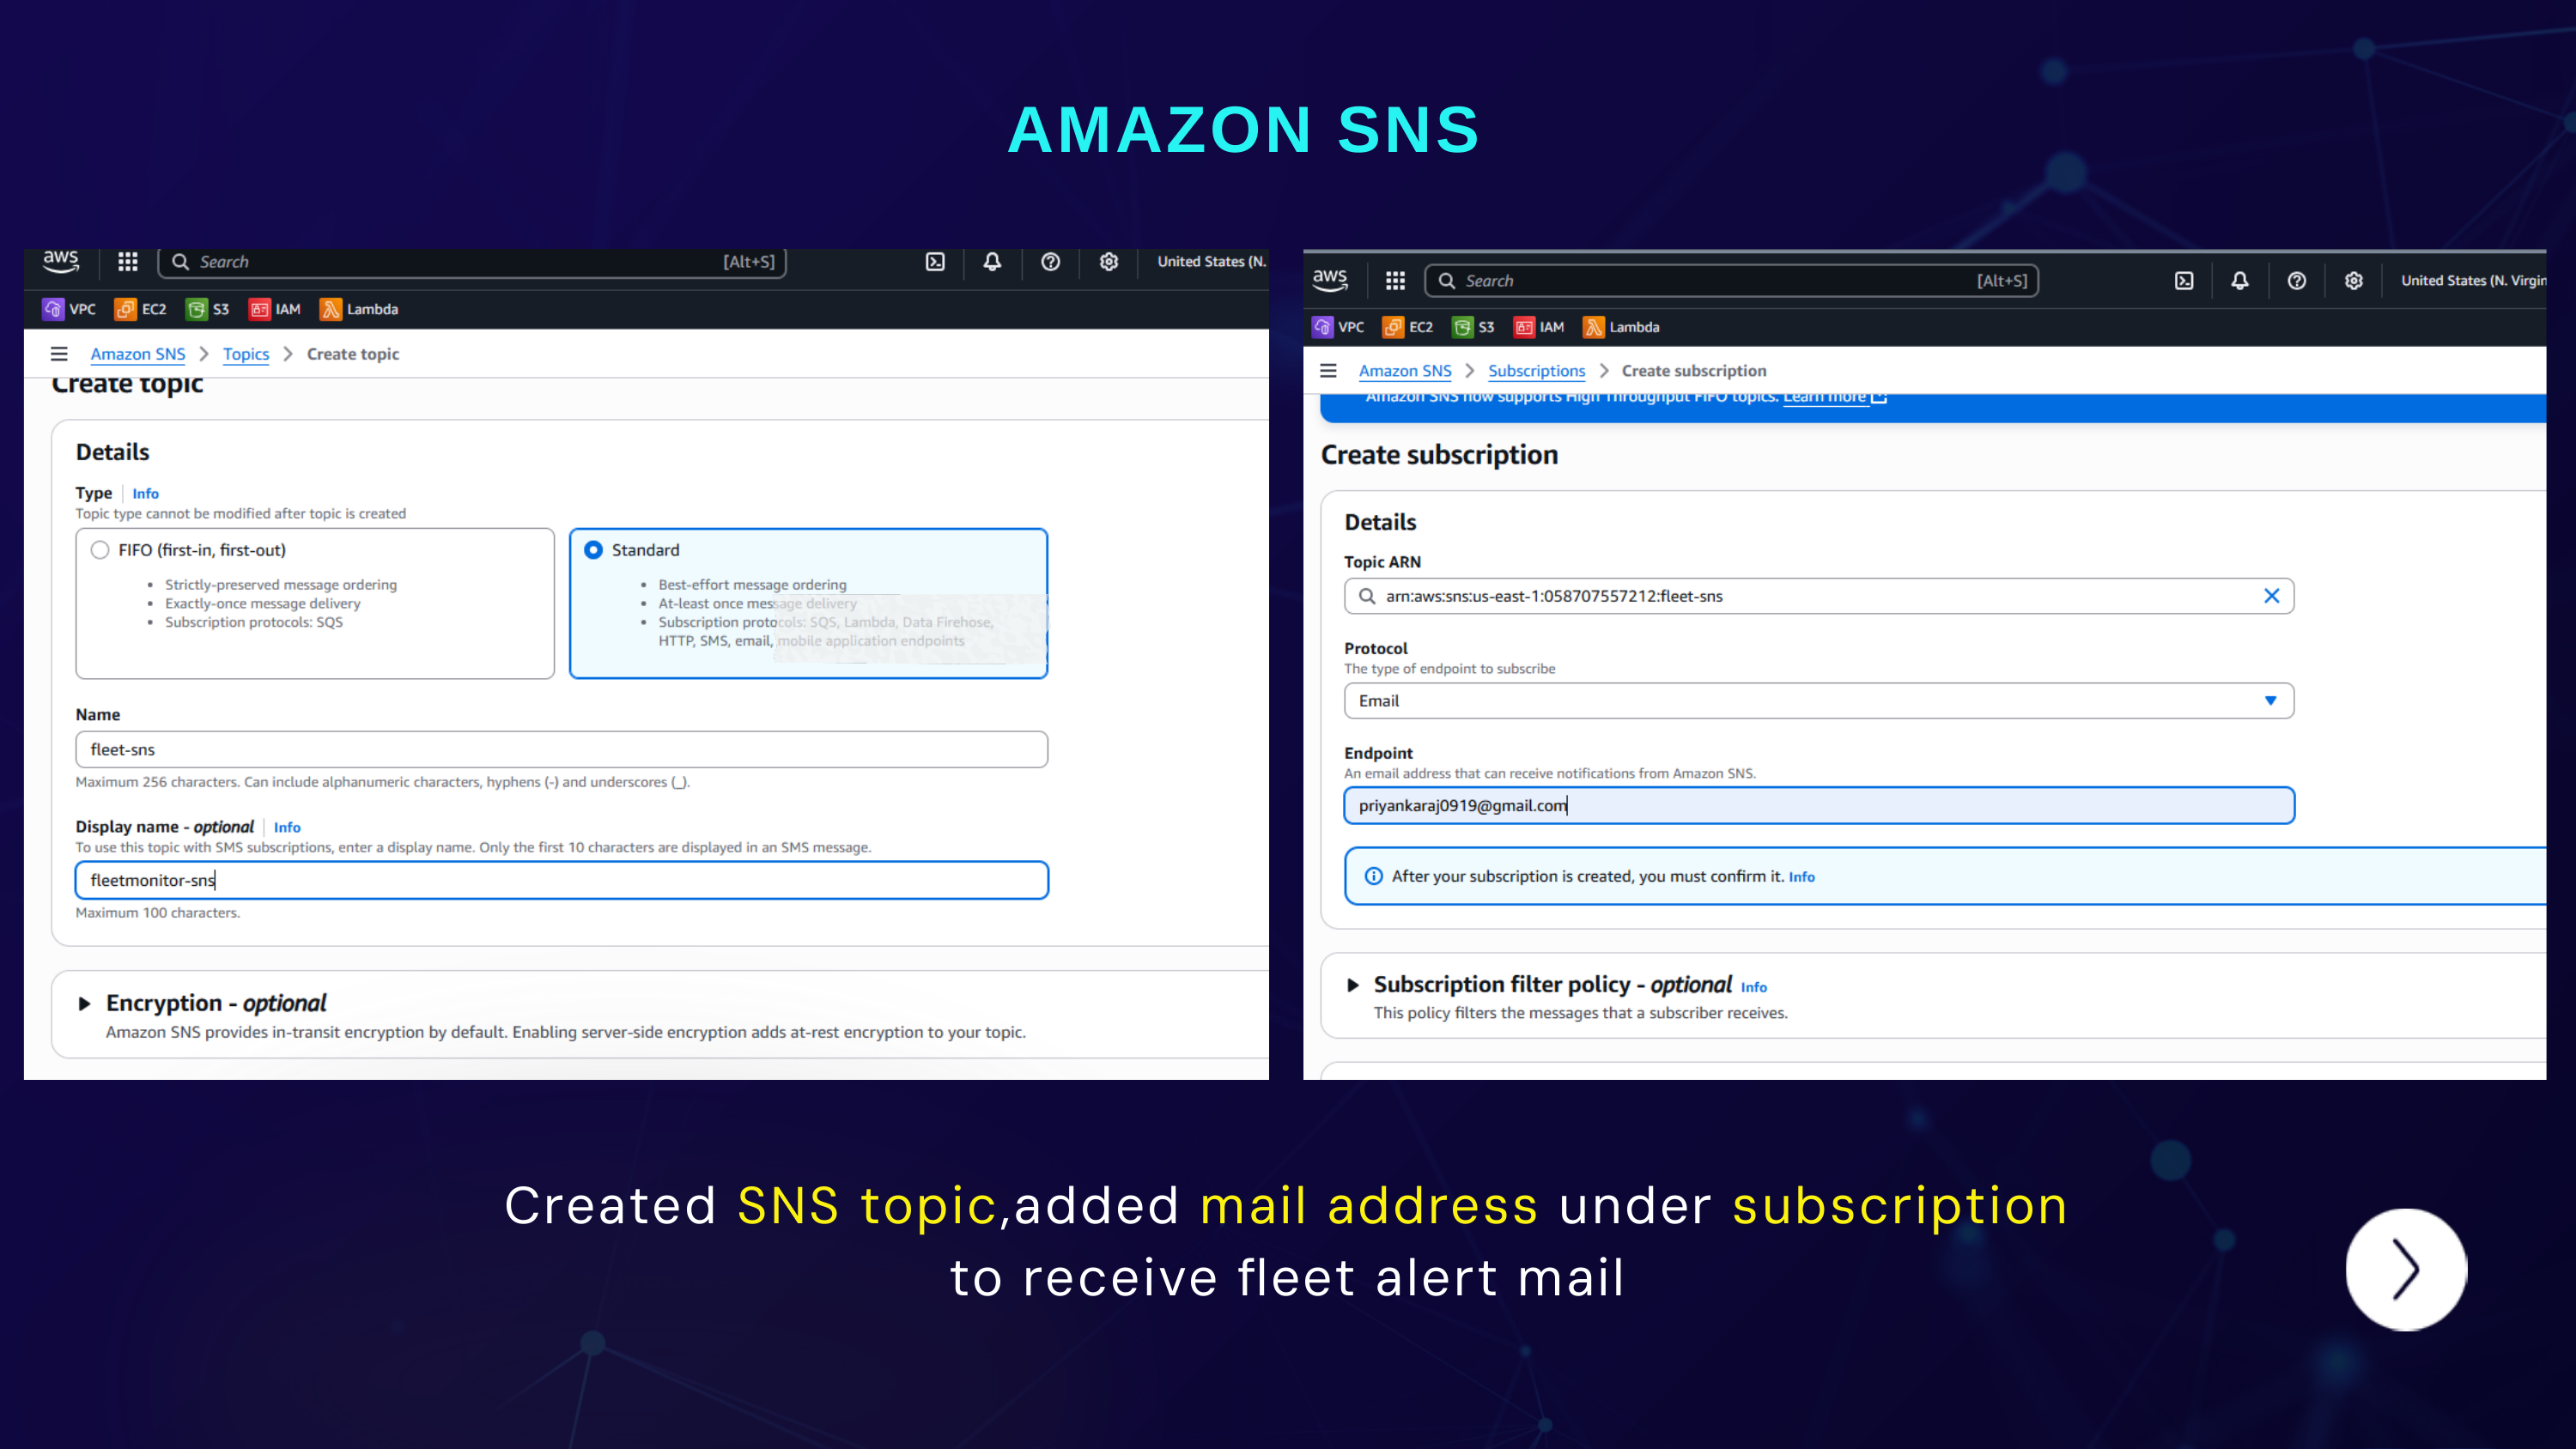

AMAZON SNS

Created SNS topic,added mail address under subscription to receive fleet alert mail